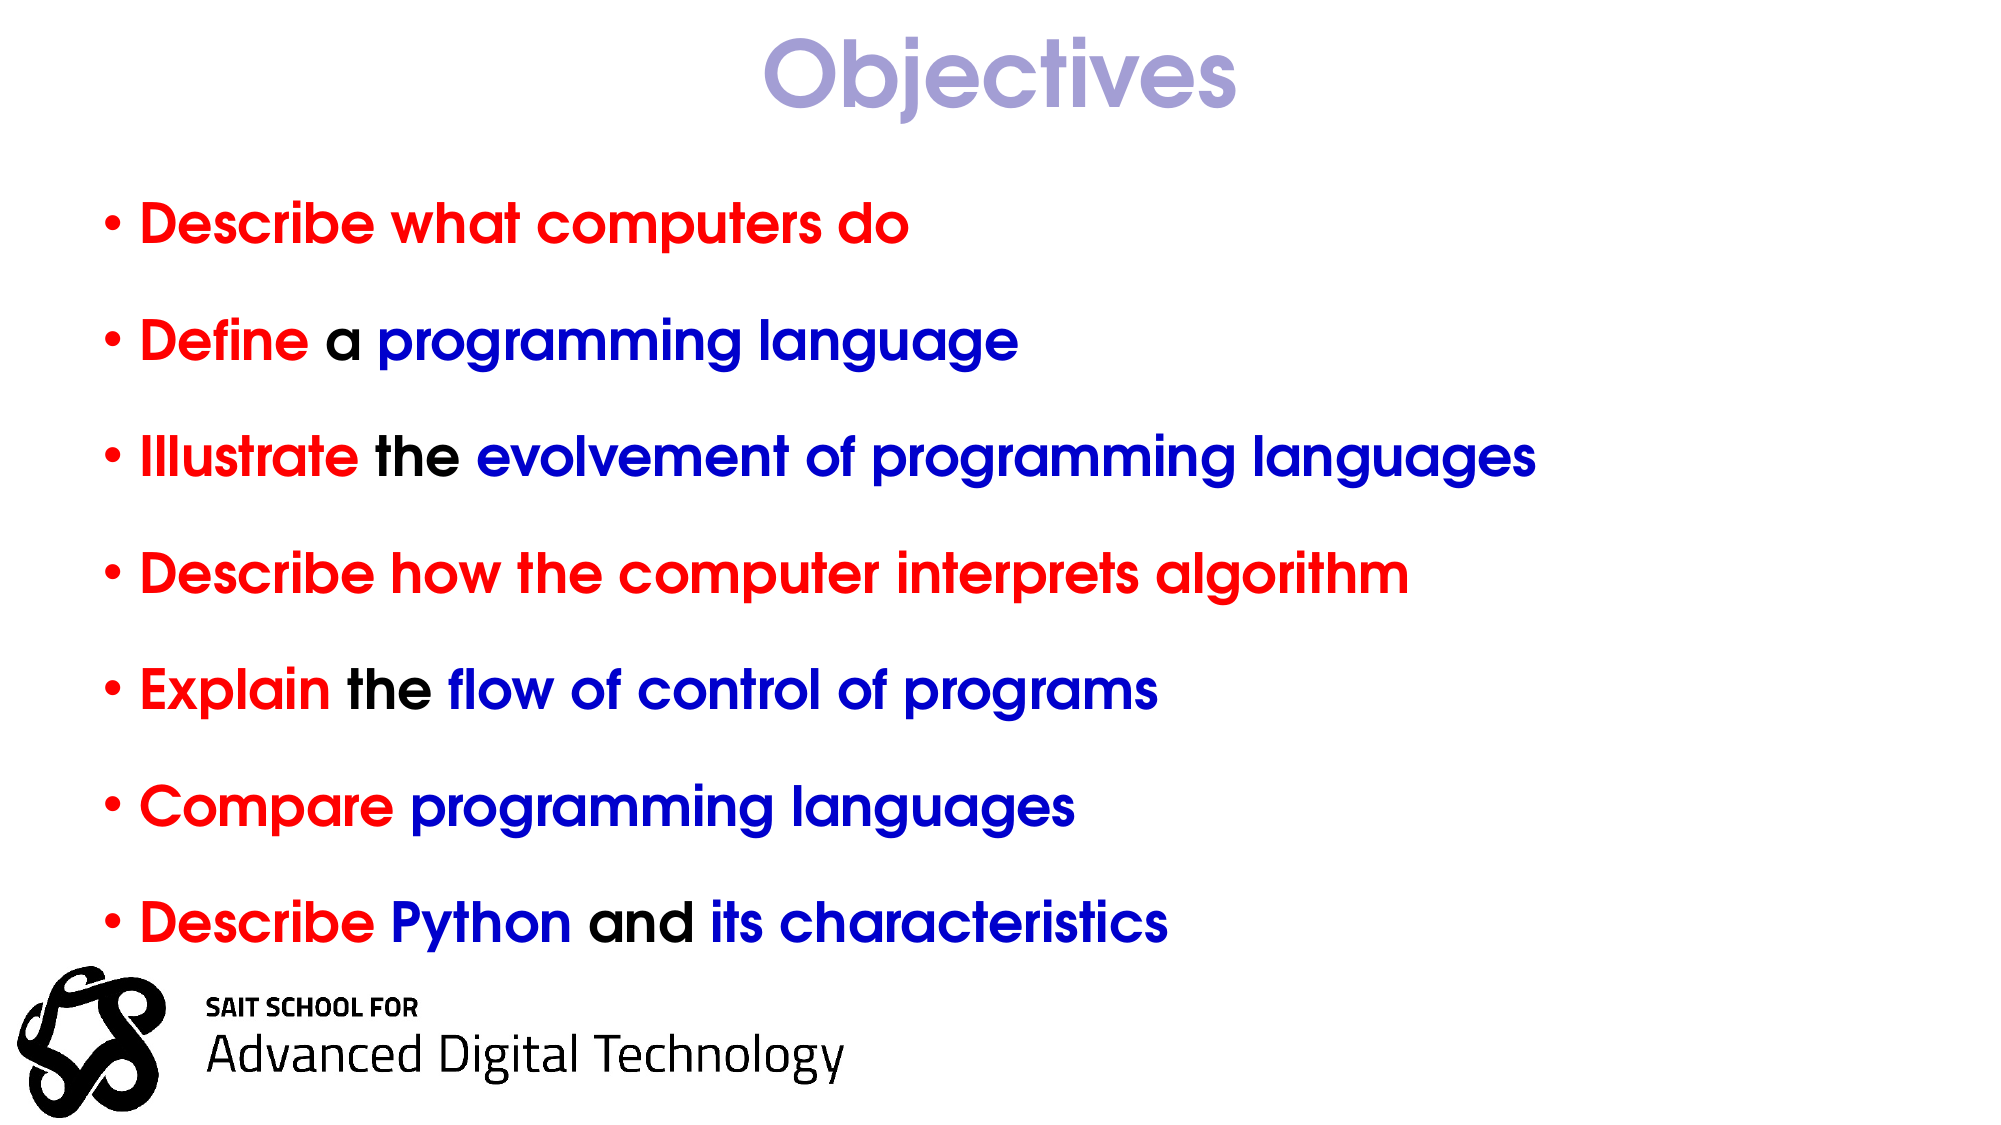

# Objectives
Describe what computers do
Define a programming language
Illustrate the evolvement of programming languages
Describe how the computer interprets algorithm
Explain the flow of control of programs
Compare programming languages
Describe Python and its characteristics